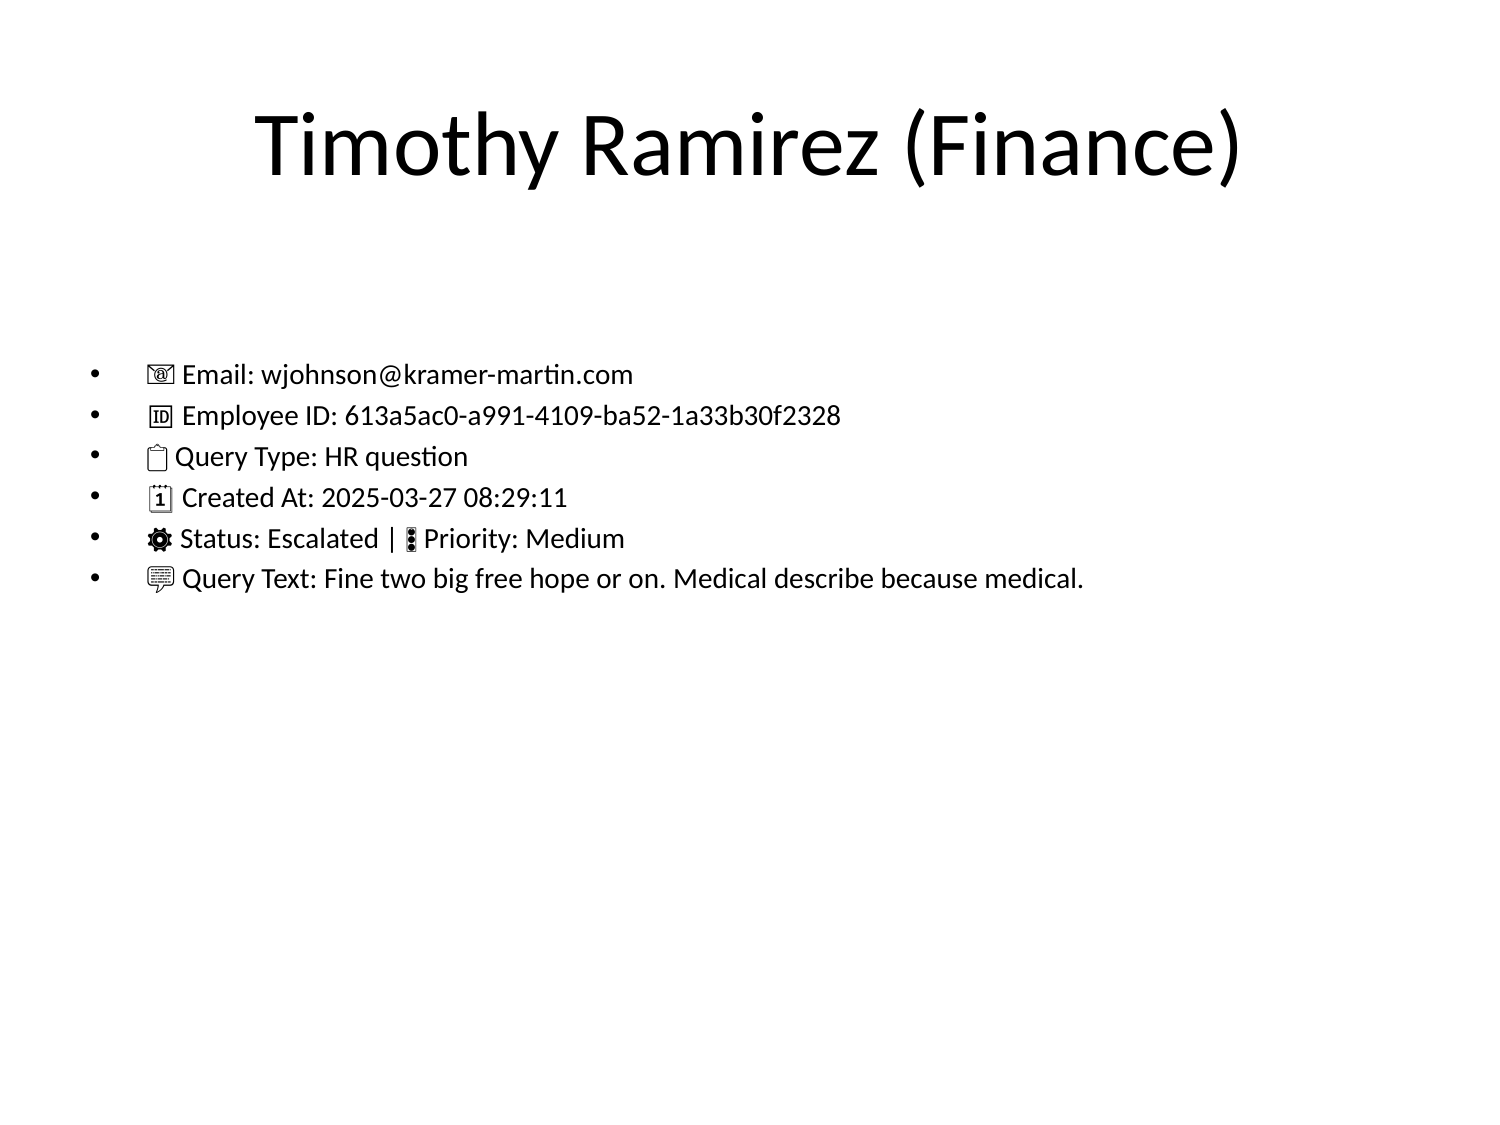

# Timothy Ramirez (Finance)

📧 Email: wjohnson@kramer-martin.com
🆔 Employee ID: 613a5ac0-a991-4109-ba52-1a33b30f2328
📋 Query Type: HR question
🗓 Created At: 2025-03-27 08:29:11
⚙ Status: Escalated | 🚦 Priority: Medium
💬 Query Text: Fine two big free hope or on. Medical describe because medical.